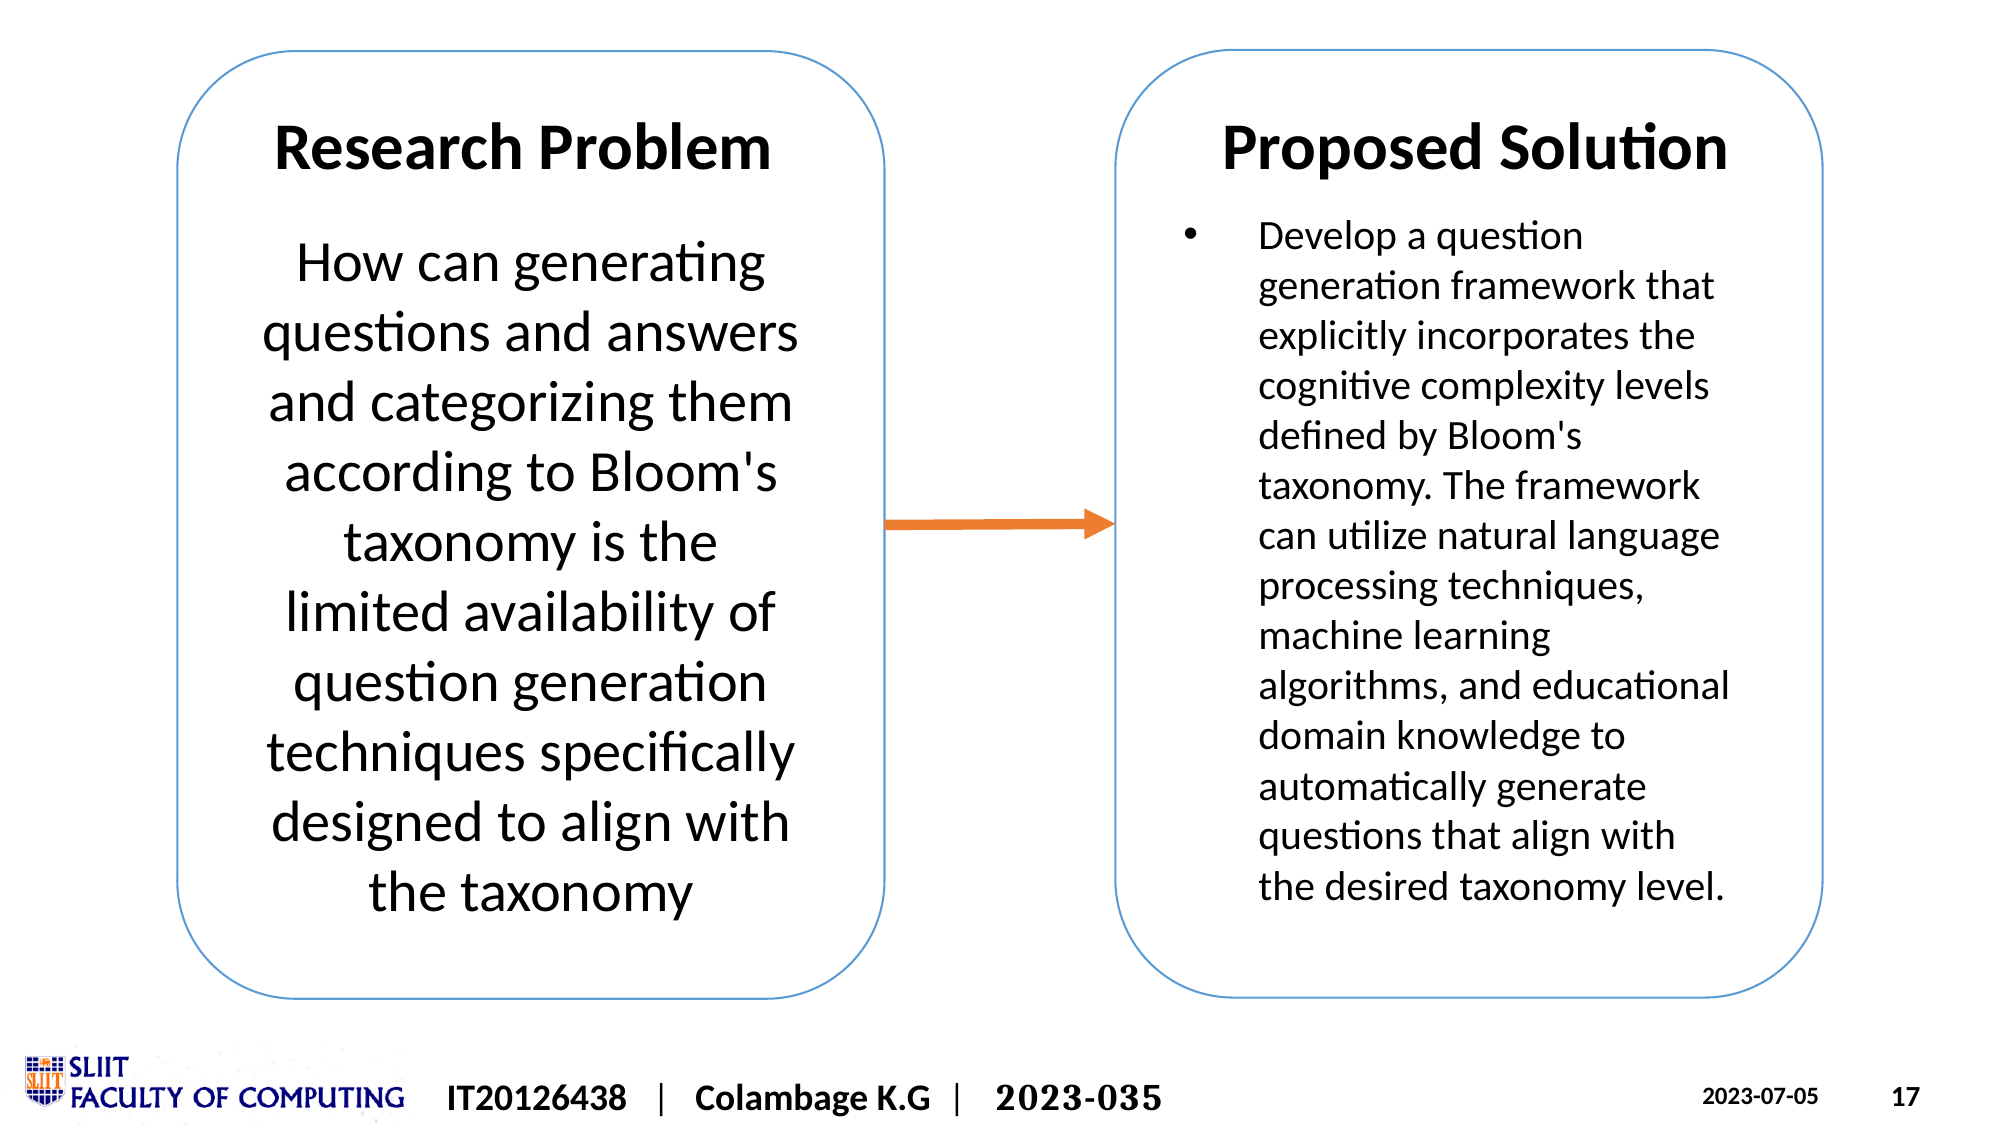

Research Problem
Proposed Solution
Develop a question generation framework that explicitly incorporates the cognitive complexity levels defined by Bloom's taxonomy. The framework can utilize natural language processing techniques, machine learning algorithms, and educational domain knowledge to automatically generate questions that align with the desired taxonomy level.
How can generating questions and answers and categorizing them according to Bloom's taxonomy is the limited availability of question generation techniques specifically designed to align with the taxonomy
IT20126438   |   Colambage K.G  | 22023-035